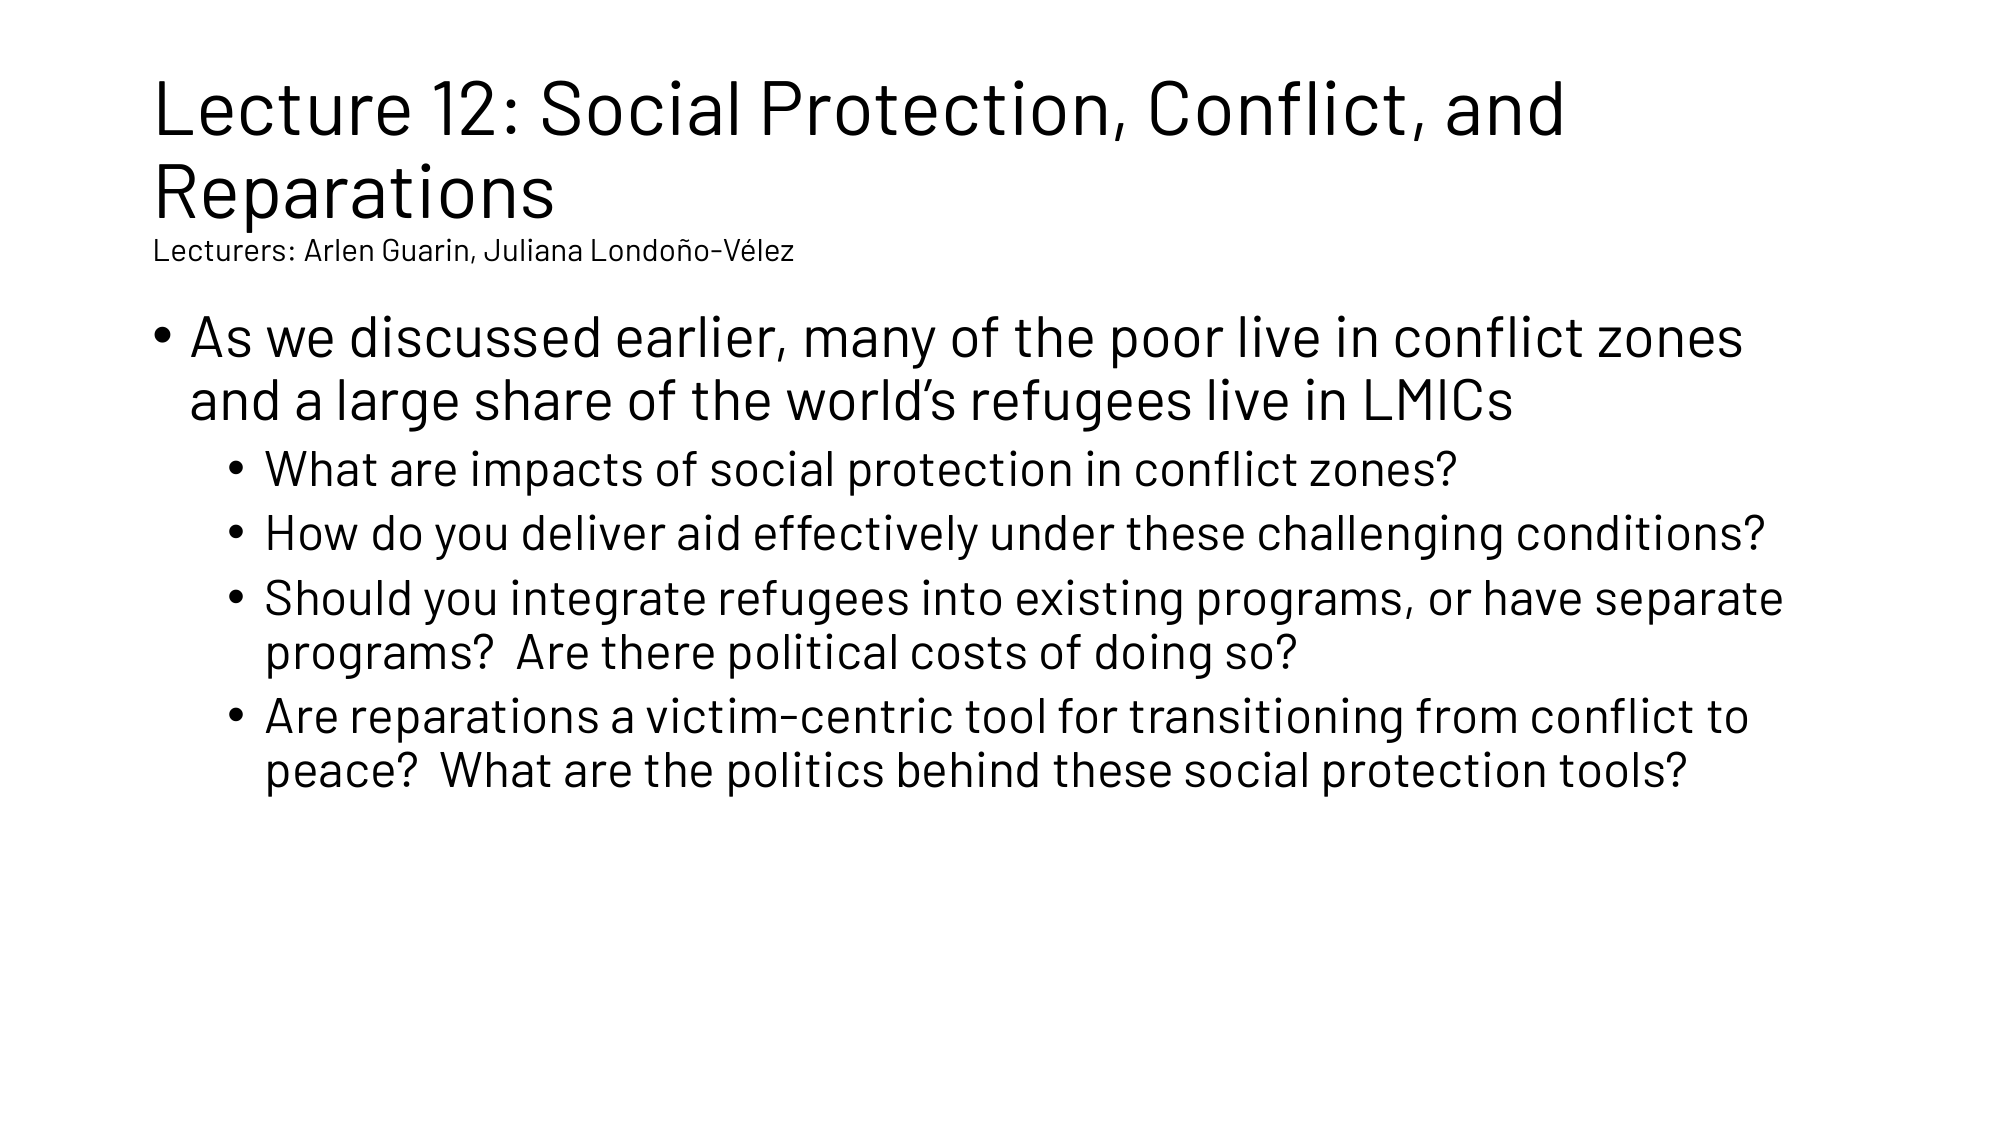

# Lecture 12: Social Protection, Conflict, and Reparations Lecturers: Arlen Guarin, Juliana Londoño-Vélez
As we discussed earlier, many of the poor live in conflict zones and a large share of the world’s refugees live in LMICs
What are impacts of social protection in conflict zones?
How do you deliver aid effectively under these challenging conditions?
Should you integrate refugees into existing programs, or have separate programs?  Are there political costs of doing so?
Are reparations a victim-centric tool for transitioning from conflict to peace?  What are the politics behind these social protection tools?